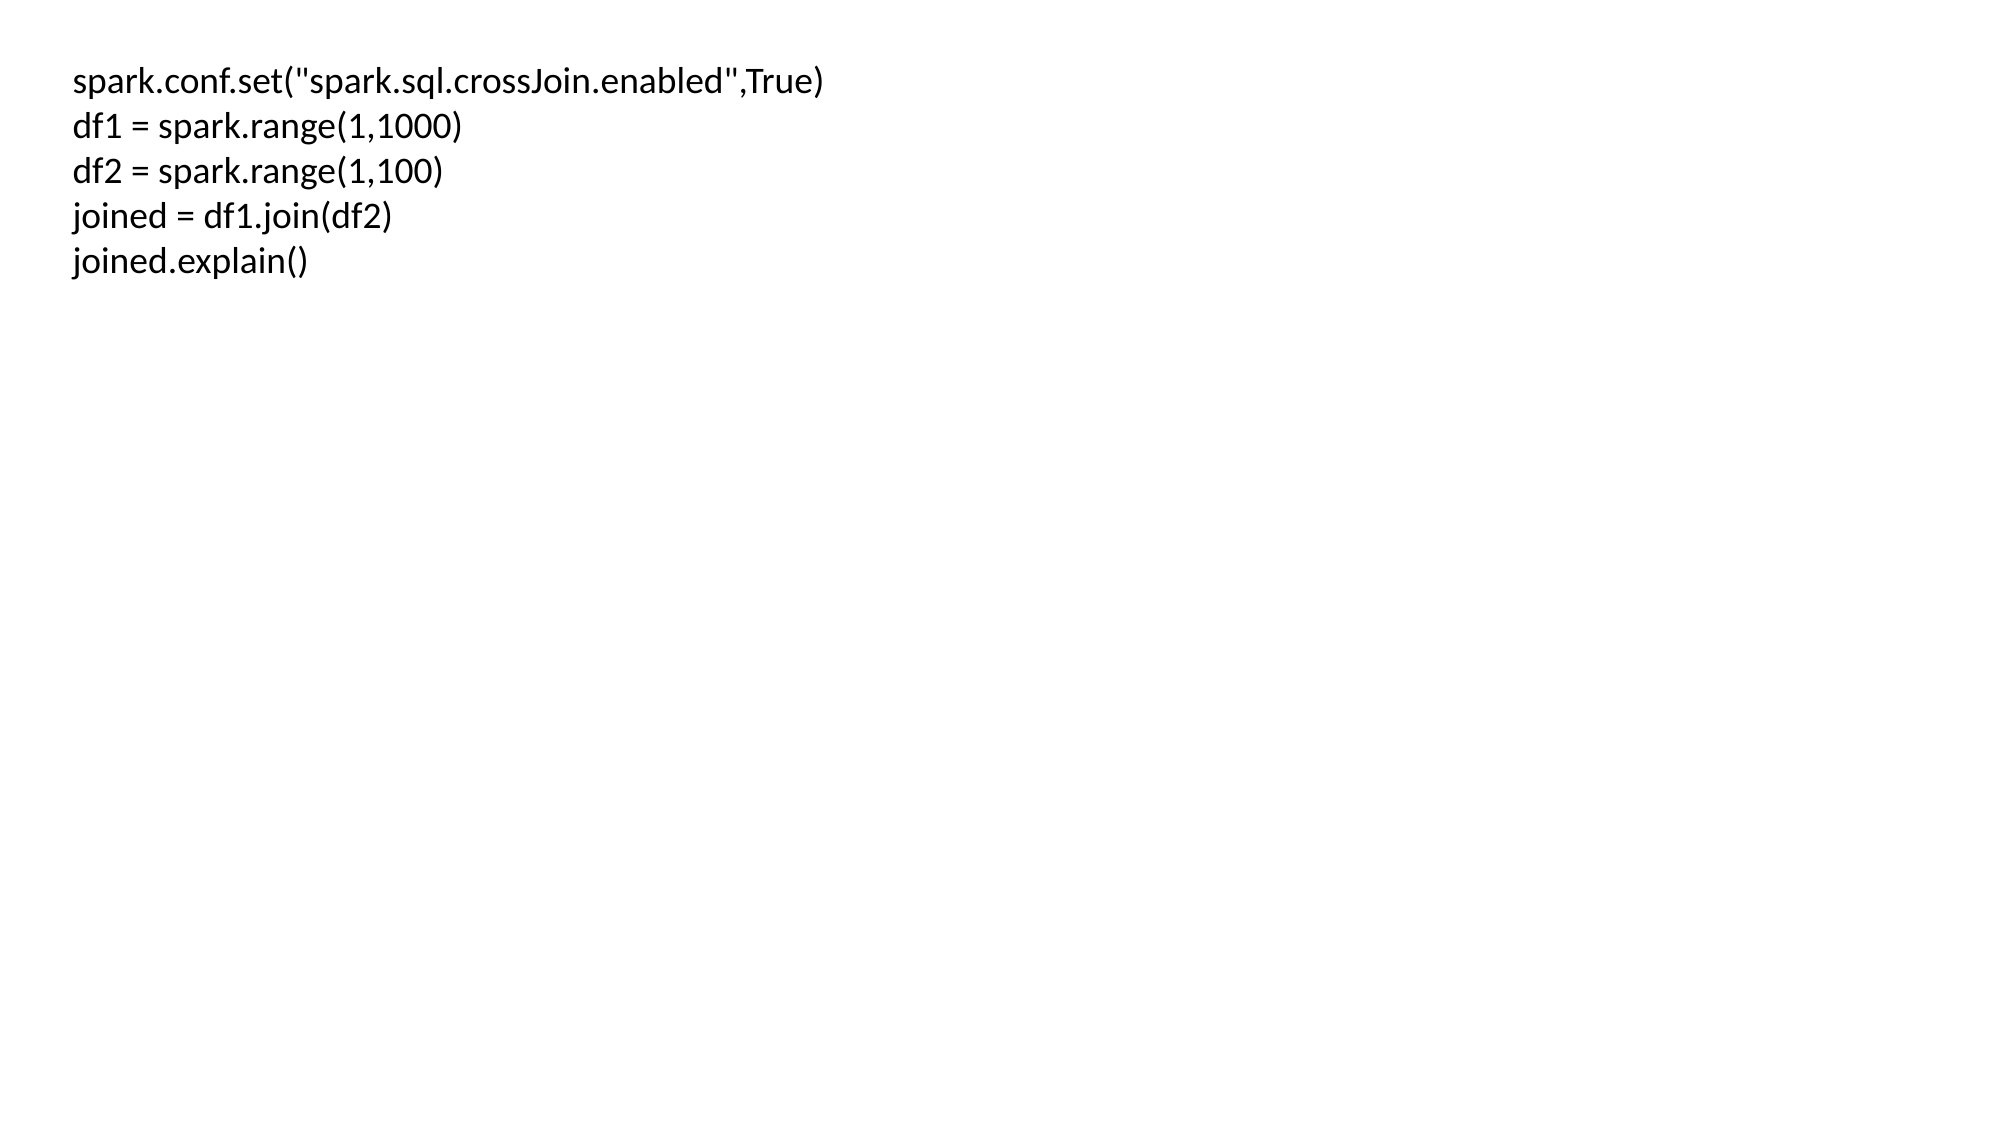

spark.conf.set("spark.sql.crossJoin.enabled",True)
df1 = spark.range(1,1000)
df2 = spark.range(1,100)
joined = df1.join(df2)
joined.explain()